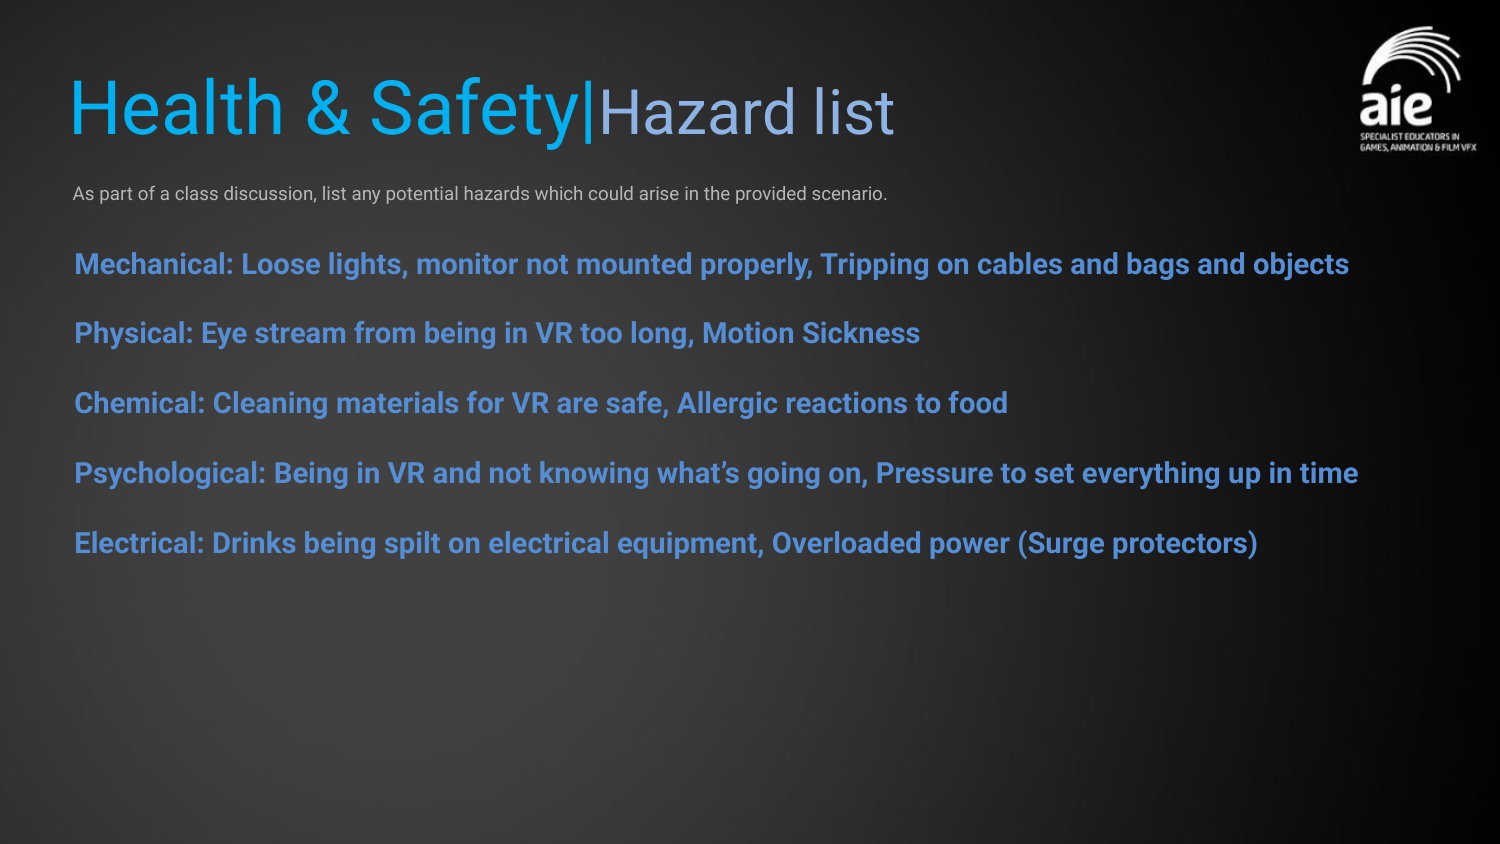

# Health & Safety|Hazard list
As part of a class discussion, list any potential hazards which could arise in the provided scenario.
Mechanical: Loose lights, monitor not mounted properly, Tripping on cables and bags and objects

Physical: Eye stream from being in VR too long, Motion Sickness

Chemical: Cleaning materials for VR are safe, Allergic reactions to food

Psychological: Being in VR and not knowing what’s going on, Pressure to set everything up in time

Electrical: Drinks being spilt on electrical equipment, Overloaded power (Surge protectors)